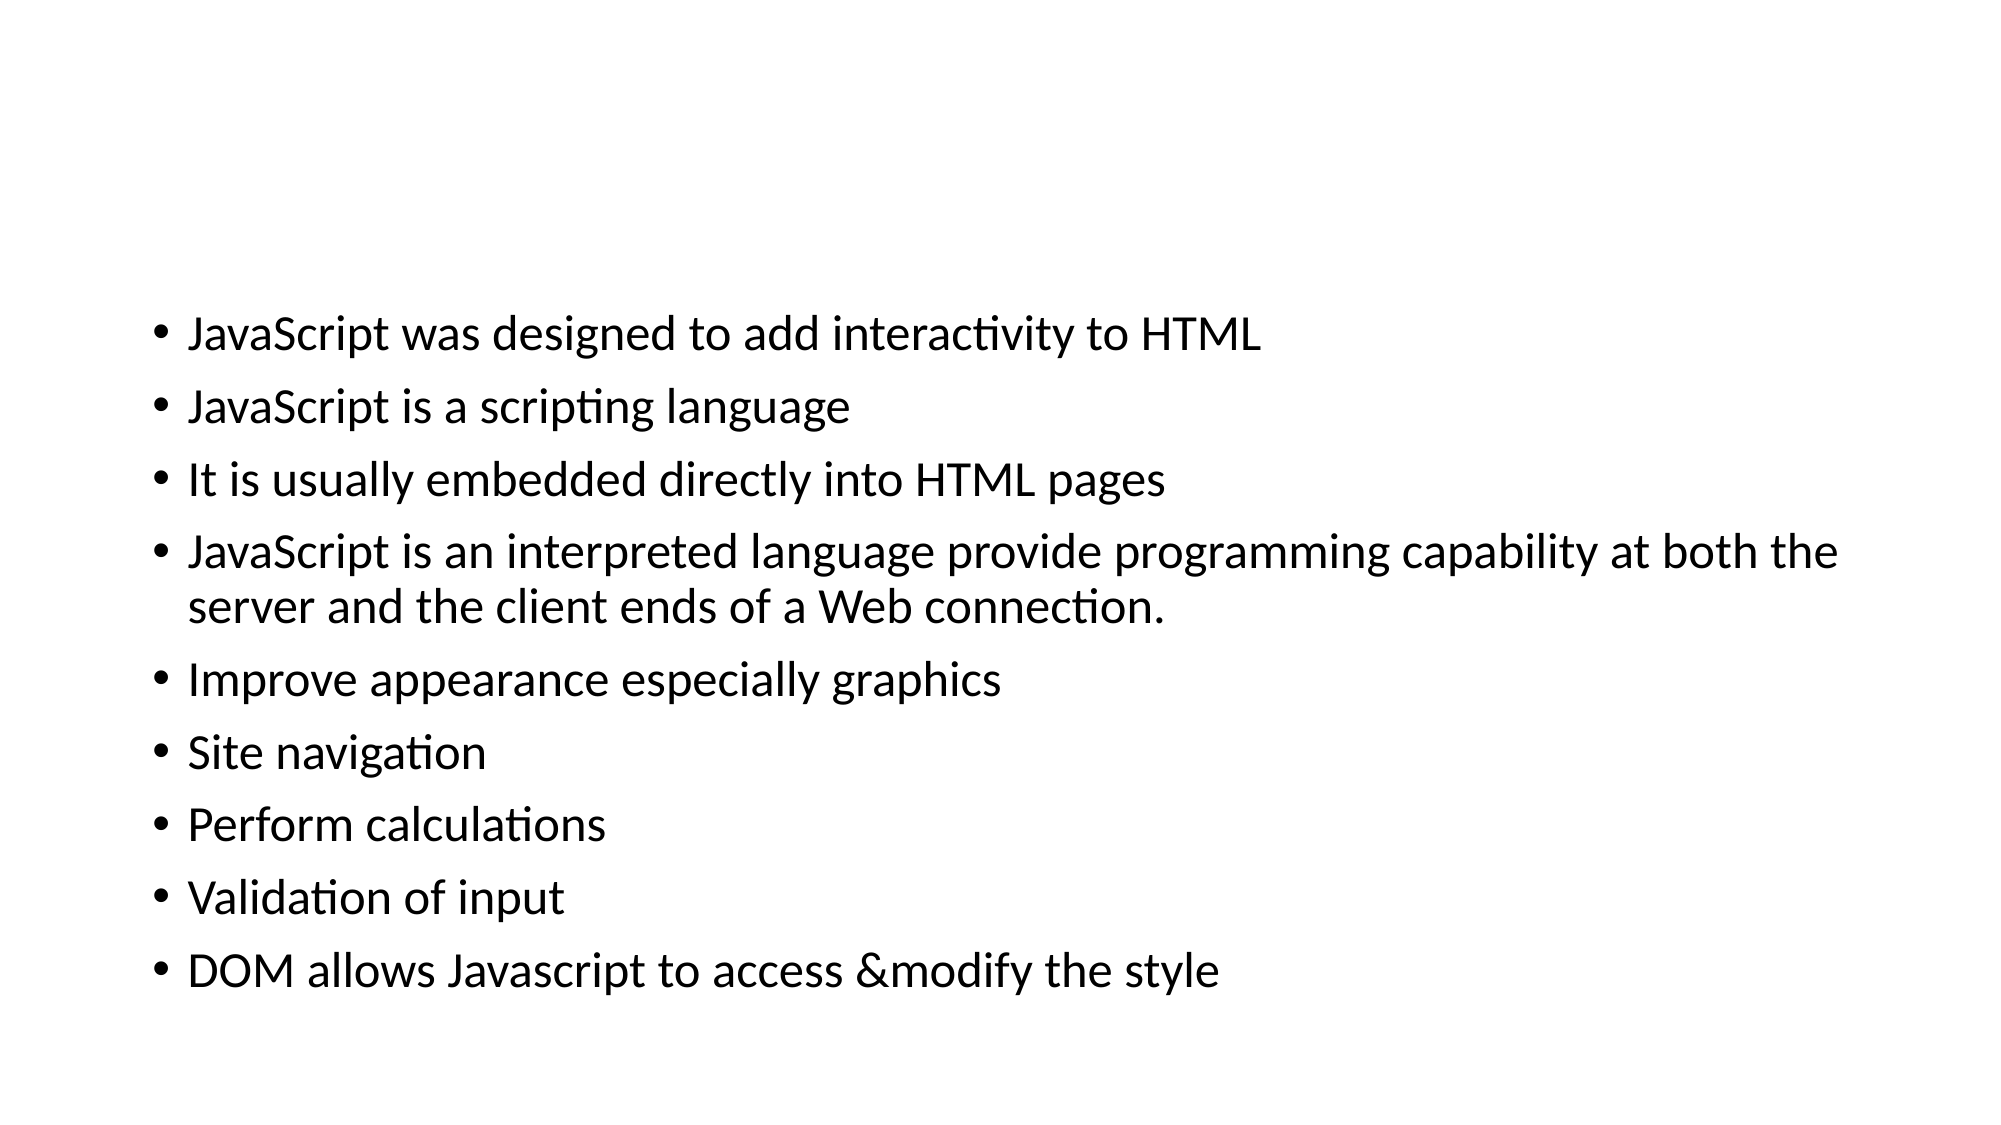

#
JavaScript was designed to add interactivity to HTML
JavaScript is a scripting language
It is usually embedded directly into HTML pages
JavaScript is an interpreted language provide programming capability at both the server and the client ends of a Web connection.
Improve appearance especially graphics
Site navigation
Perform calculations
Validation of input
DOM allows Javascript to access &modify the style